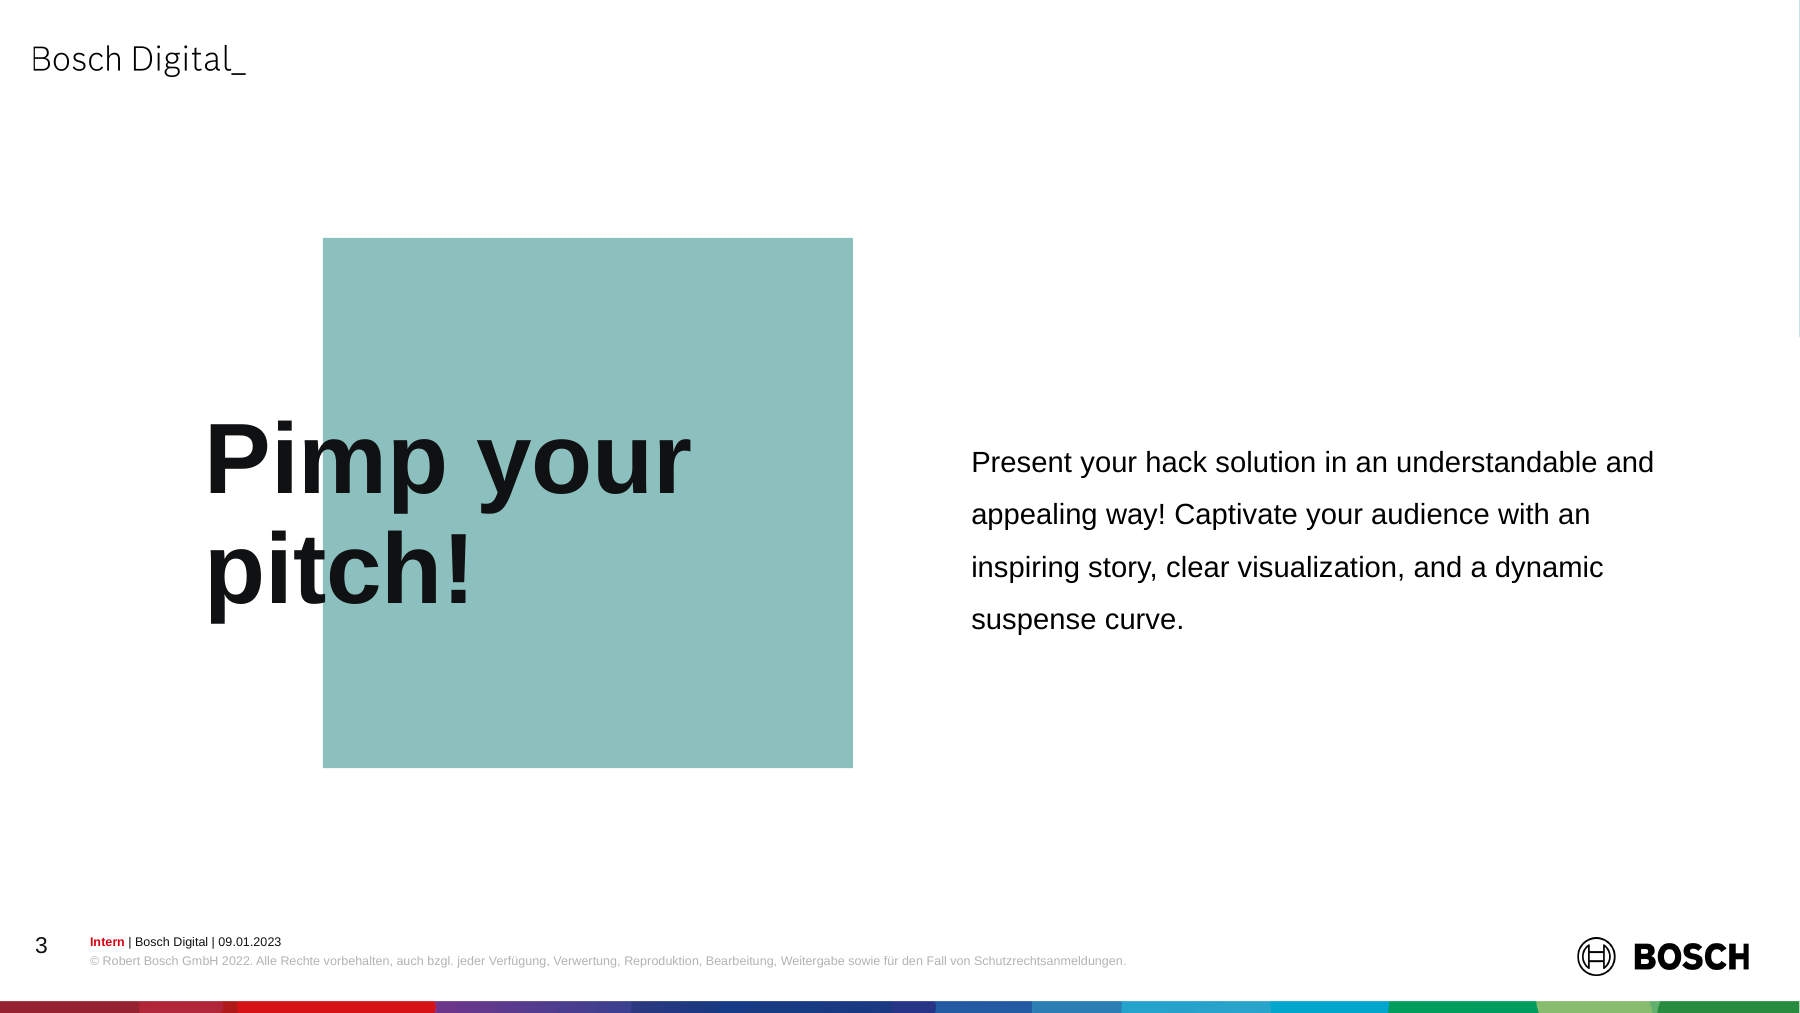

# Pimp your pitch!
Present your hack solution in an understandable and appealing way! Captivate your audience with an inspiring story, clear visualization, and a dynamic suspense curve.